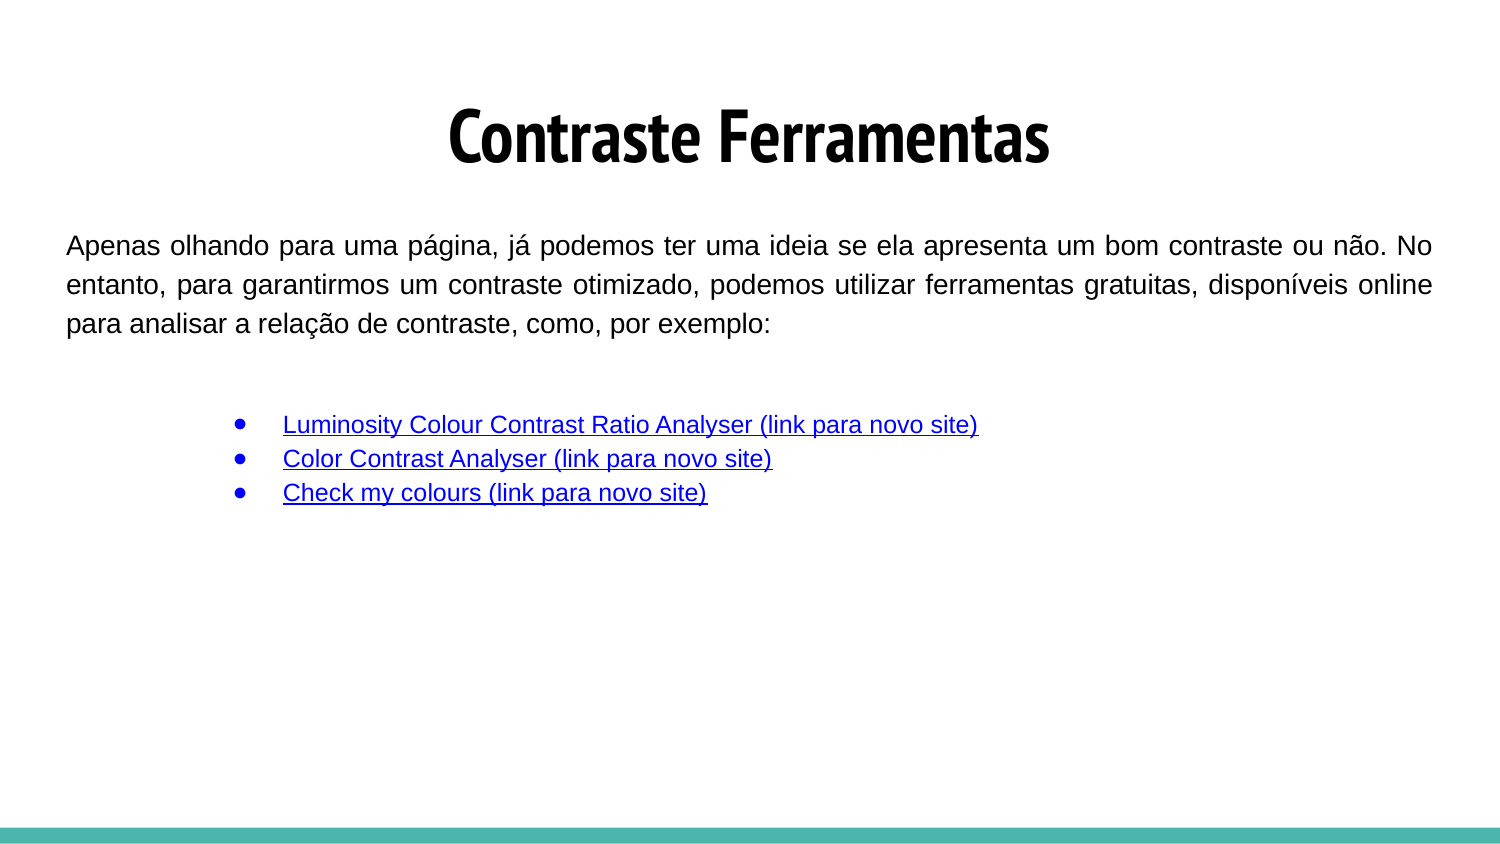

# Contraste Ferramentas
Apenas olhando para uma página, já podemos ter uma ideia se ela apresenta um bom contraste ou não. No entanto, para garantirmos um contraste otimizado, podemos utilizar ferramentas gratuitas, disponíveis online para analisar a relação de contraste, como, por exemplo:
Luminosity Colour Contrast Ratio Analyser (link para novo site)
Color Contrast Analyser (link para novo site)
Check my colours (link para novo site)